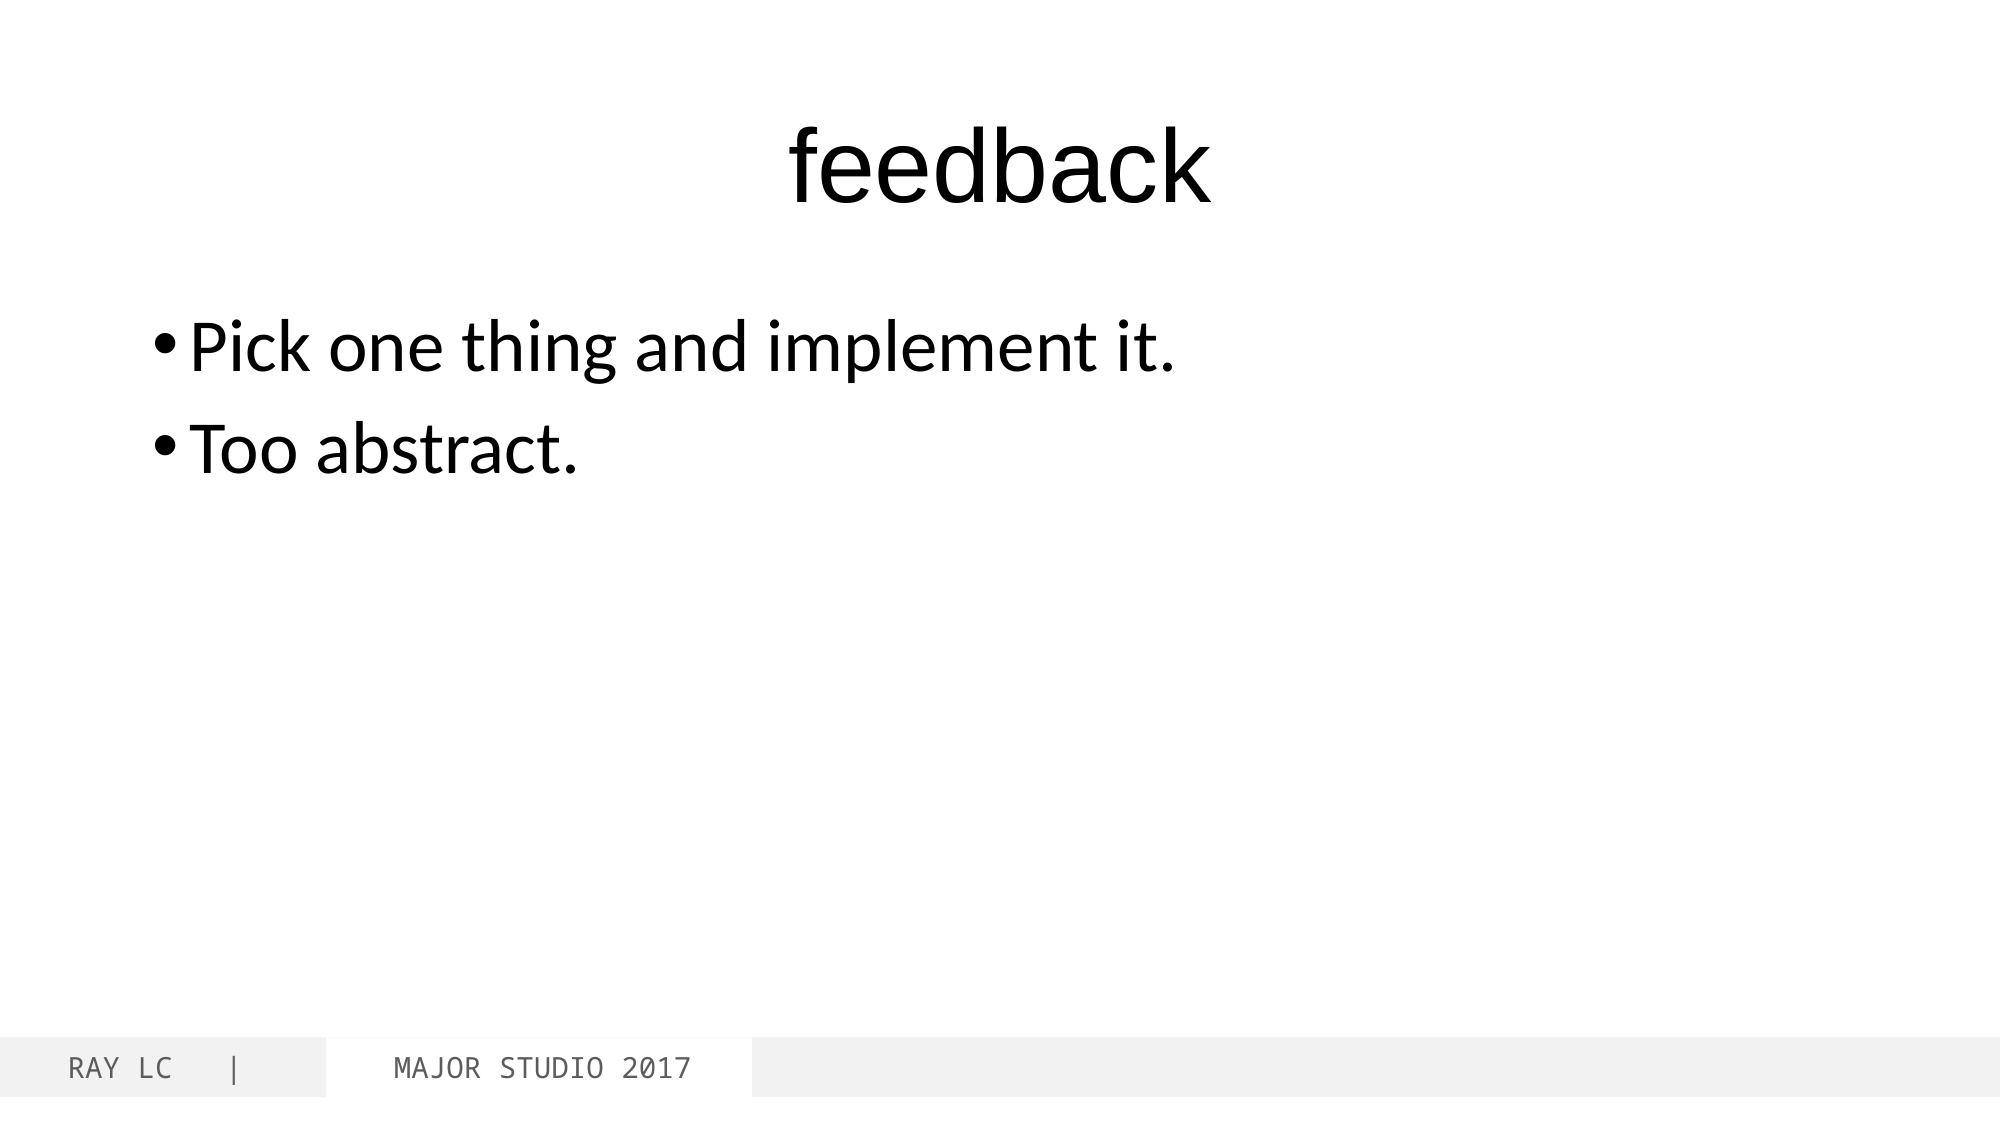

# feedback
Pick one thing and implement it.
Too abstract.